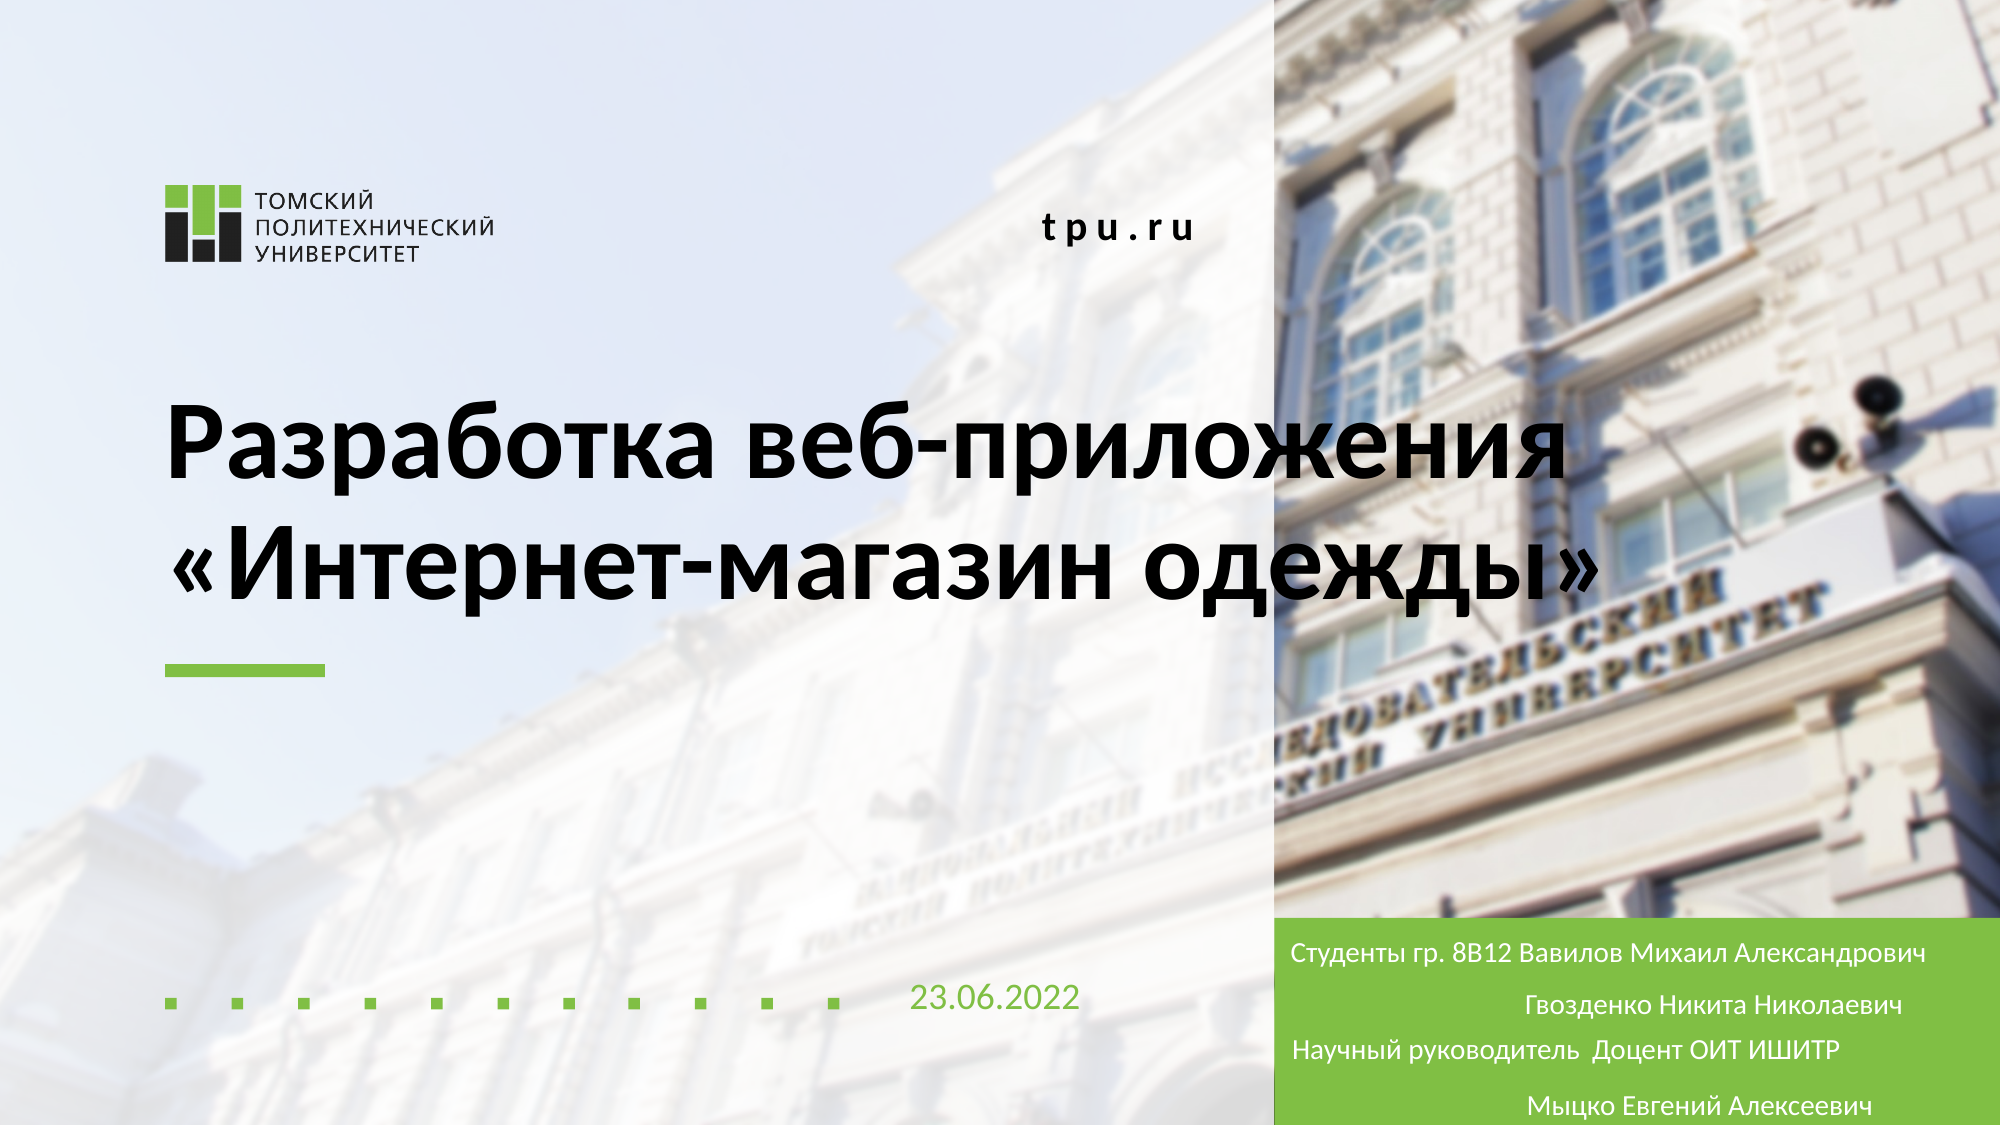

# Разработка веб-приложения «Интернет-магазин одежды»
Студенты гр. 8В12 Вавилов Михаил Александрович
	             Гвозденко Никита Николаевич
23.06.2022
Научный руководитель	Доцент ОИТ ИШИТР
	             Мыцко Евгений Алексеевич